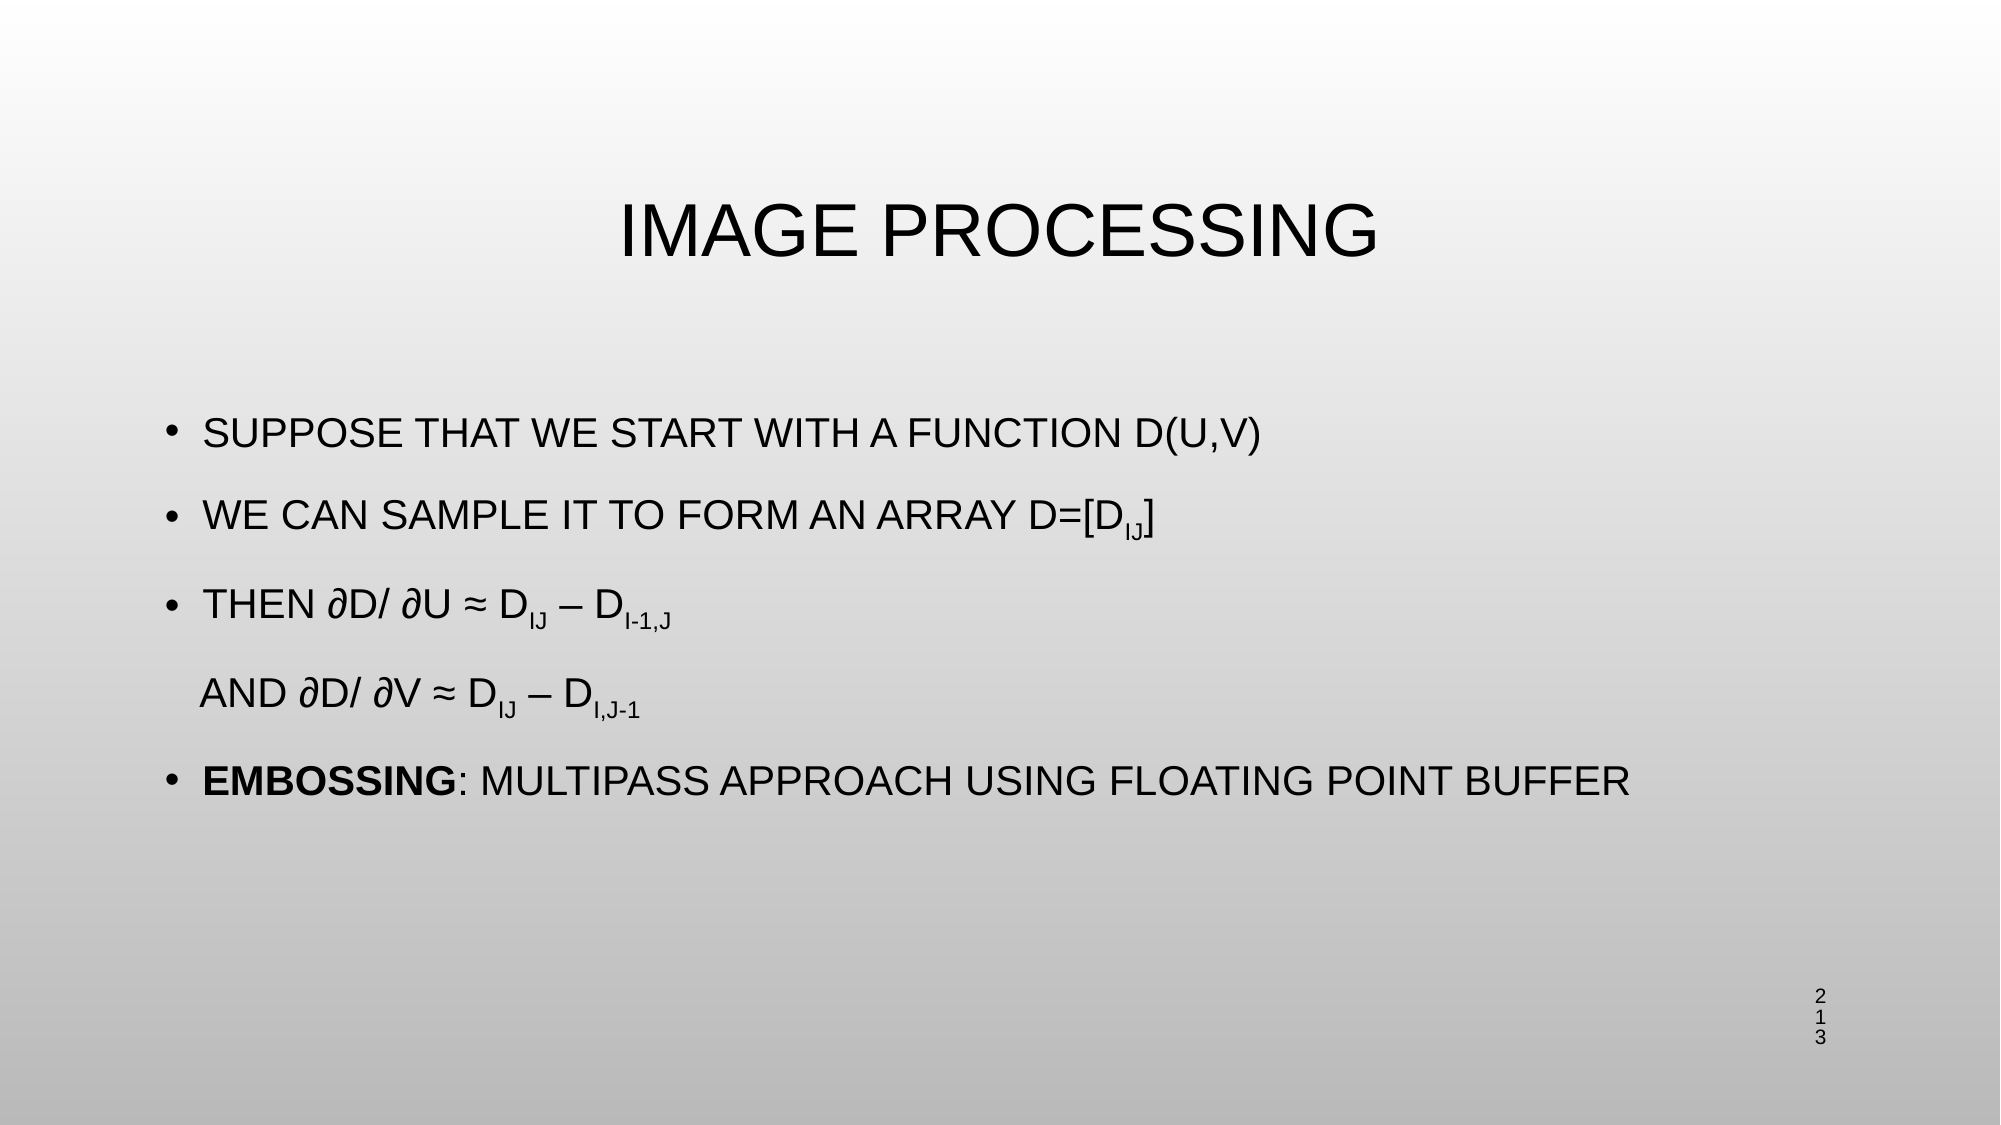

# Image Processing
Suppose that we start with a function d(u,v)
We can sample it to form an array D=[dij]
Then ∂d/ ∂u ≈ dij – di-1,j
   and ∂d/ ∂v ≈ dij – di,j-1
Embossing: multipass approach using floating point buffer
213